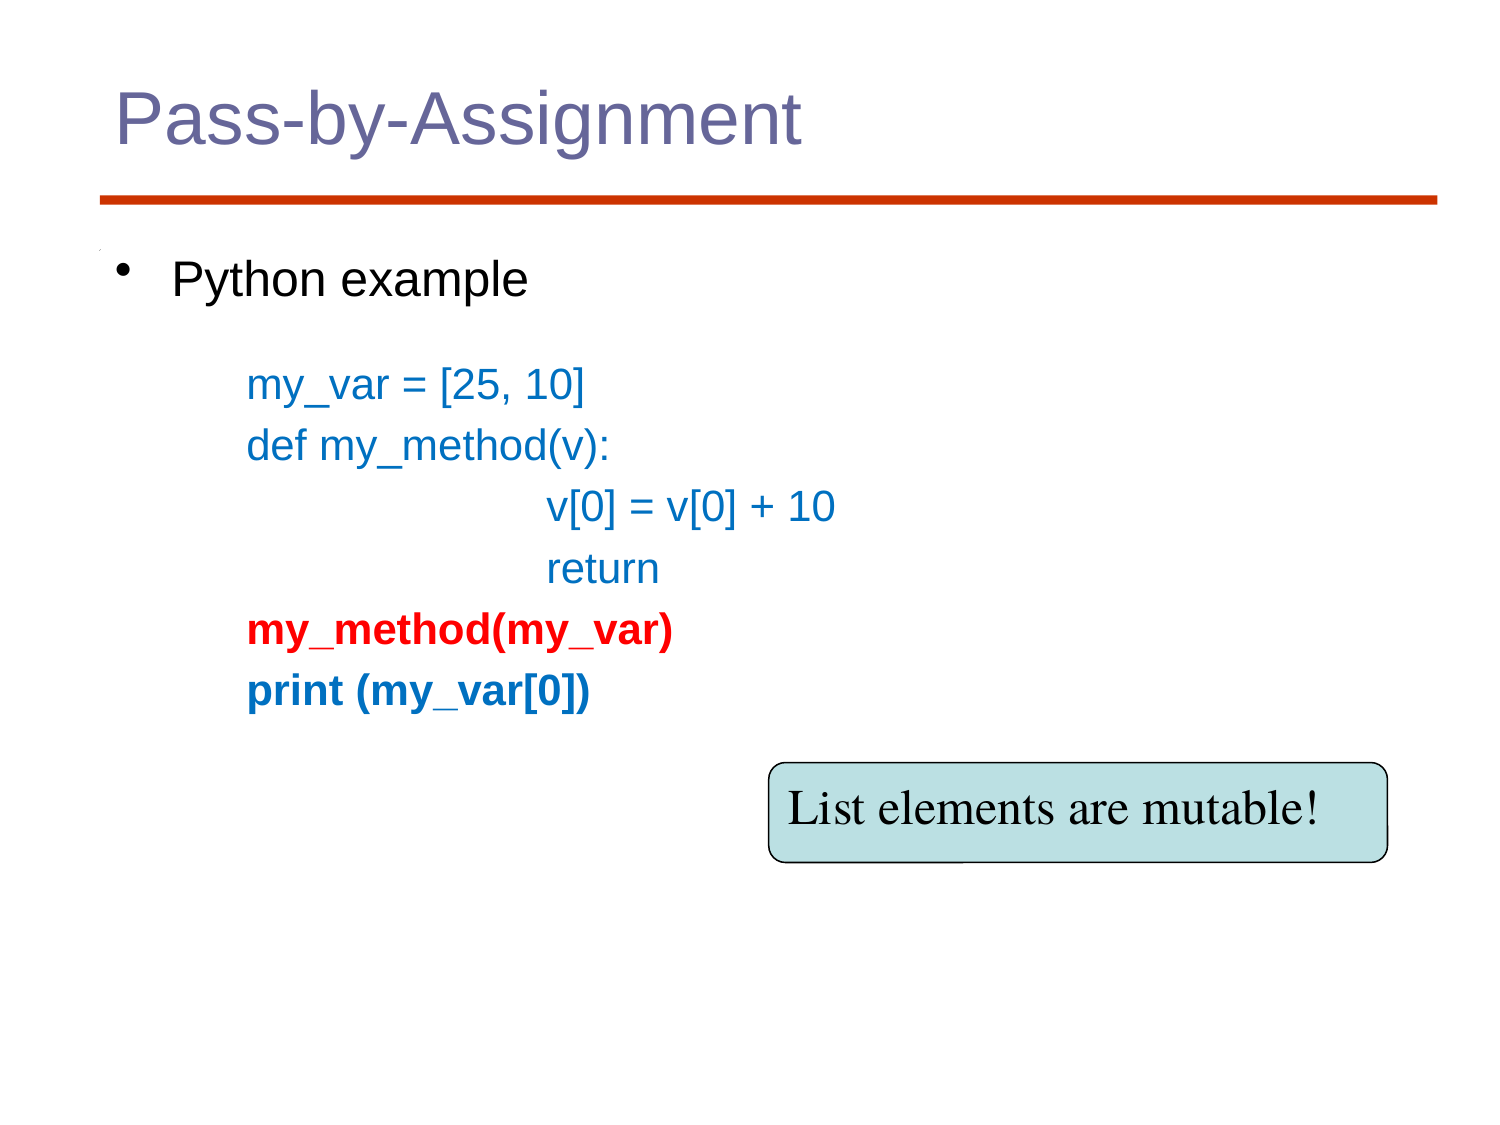

# Pass-by-Assignment
Python example

my_var = [25, 10]
def my_method(v):
		v[0] = v[0] + 10
		return
my_method(my_var)
print (my_var[0])

List elements are mutable!